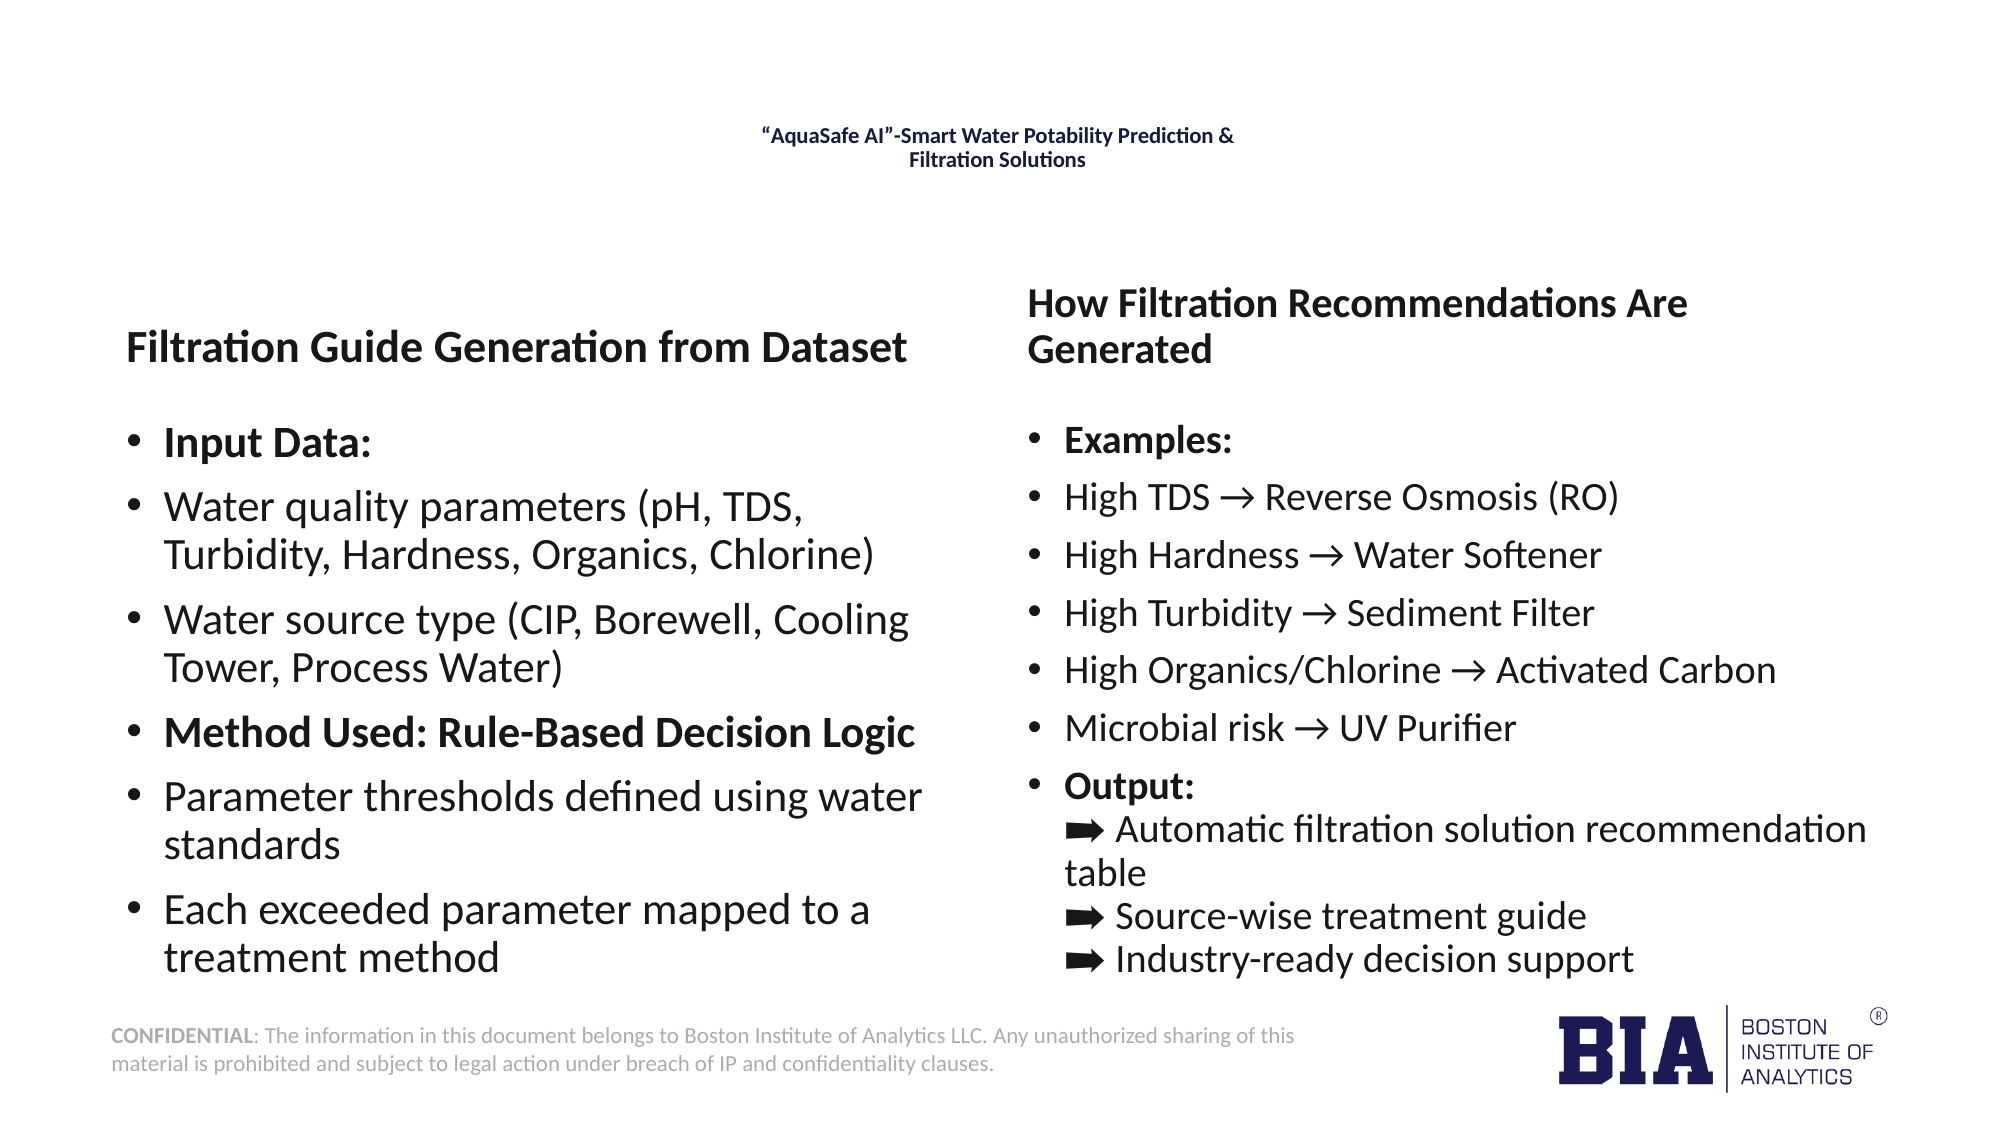

# “AquaSafe AI”-Smart Water Potability Prediction & Filtration Solutions
Filtration Guide Generation from Dataset
How Filtration Recommendations Are Generated
Input Data:
Water quality parameters (pH, TDS, Turbidity, Hardness, Organics, Chlorine)
Water source type (CIP, Borewell, Cooling Tower, Process Water)
Method Used: Rule-Based Decision Logic
Parameter thresholds defined using water standards
Each exceeded parameter mapped to a treatment method

Examples:
High TDS → Reverse Osmosis (RO)
High Hardness → Water Softener
High Turbidity → Sediment Filter
High Organics/Chlorine → Activated Carbon
Microbial risk → UV Purifier
Output:
➡️ Automatic filtration solution recommendation table
➡️ Source-wise treatment guide
➡️ Industry-ready decision support